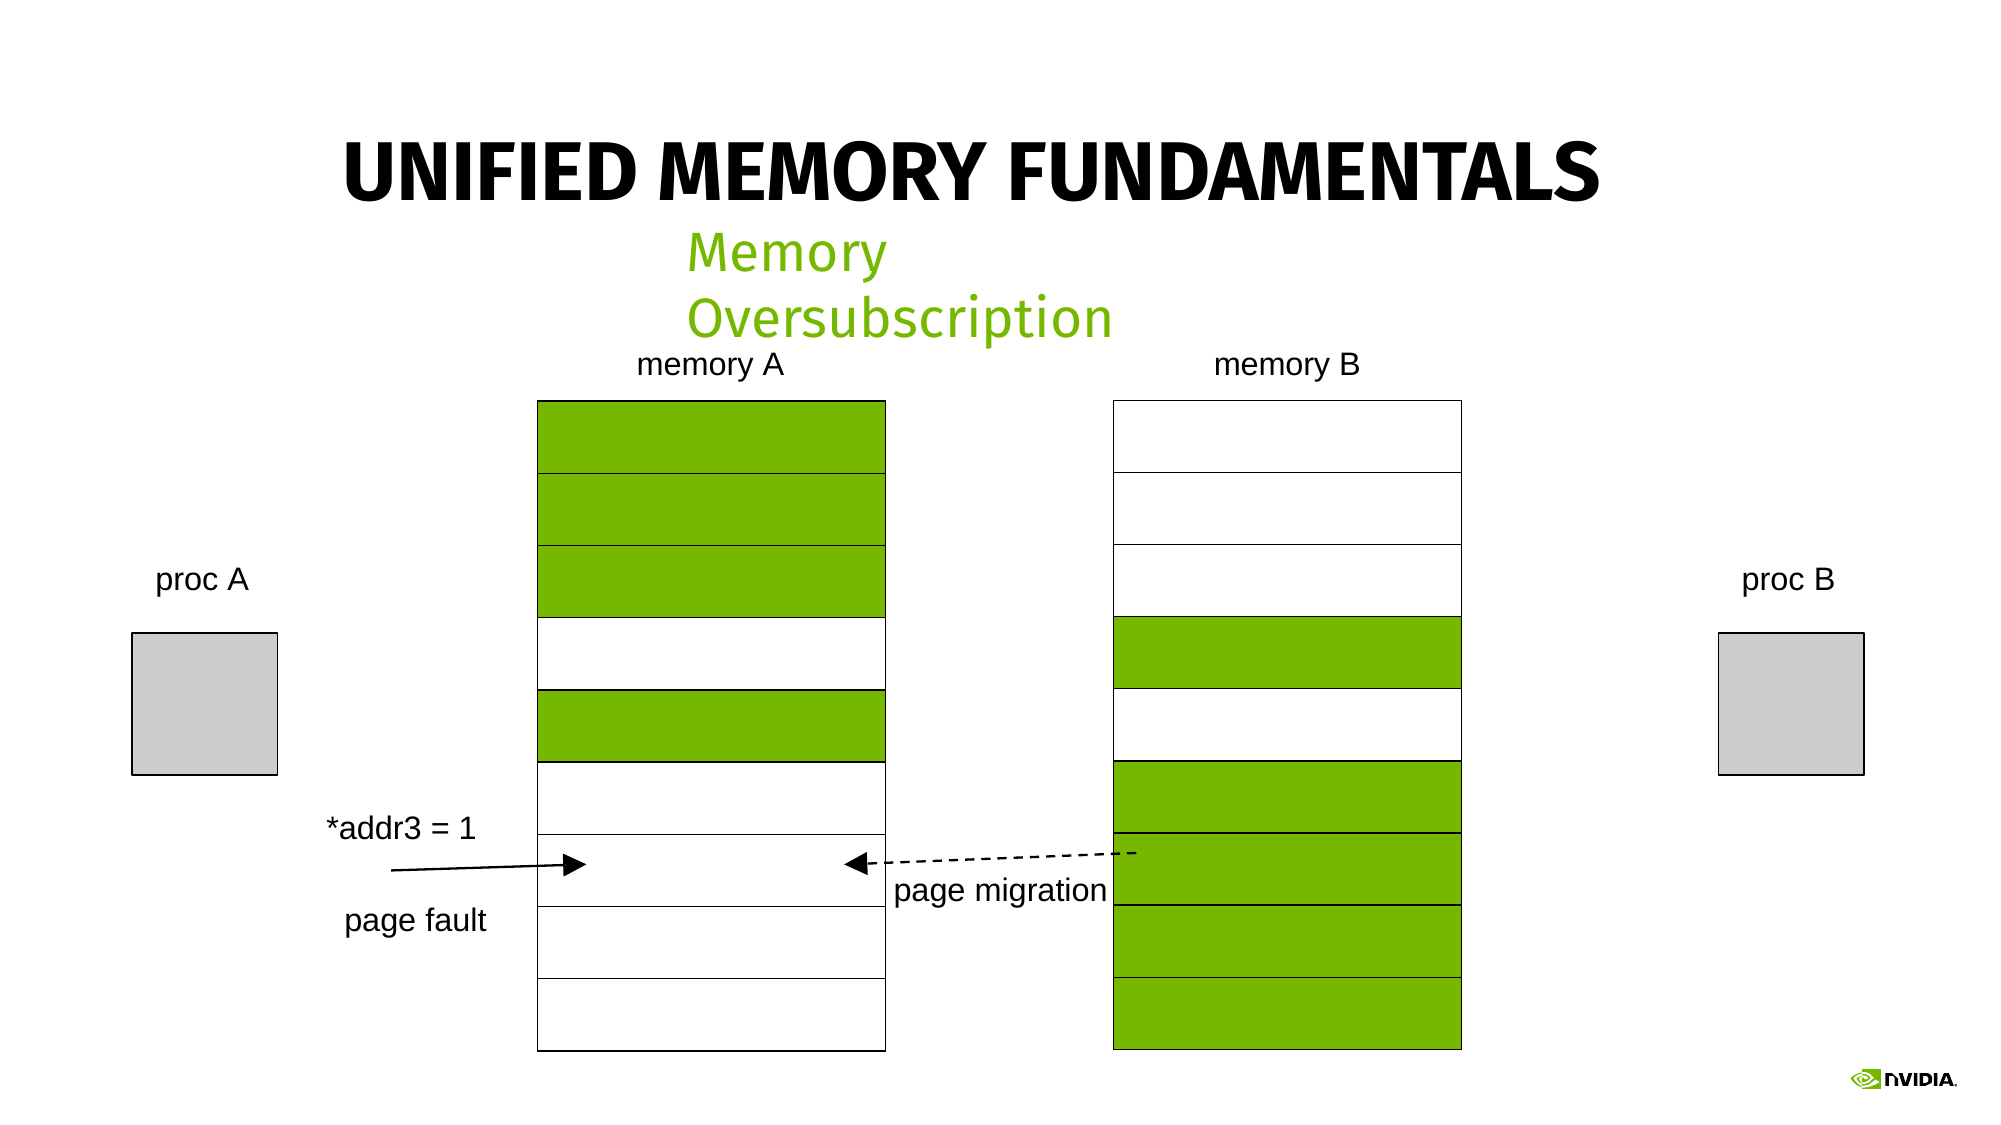

# UNIFIED MEMORY FUNDAMENTALS
Memory Oversubscription
memory A
memory B

|  |
| --- |
|  |
|  |
|  |
|  |
|  |
|  |
|  |
|  |
proc A
proc B

*addr3 = 1

page migration
page fault
187